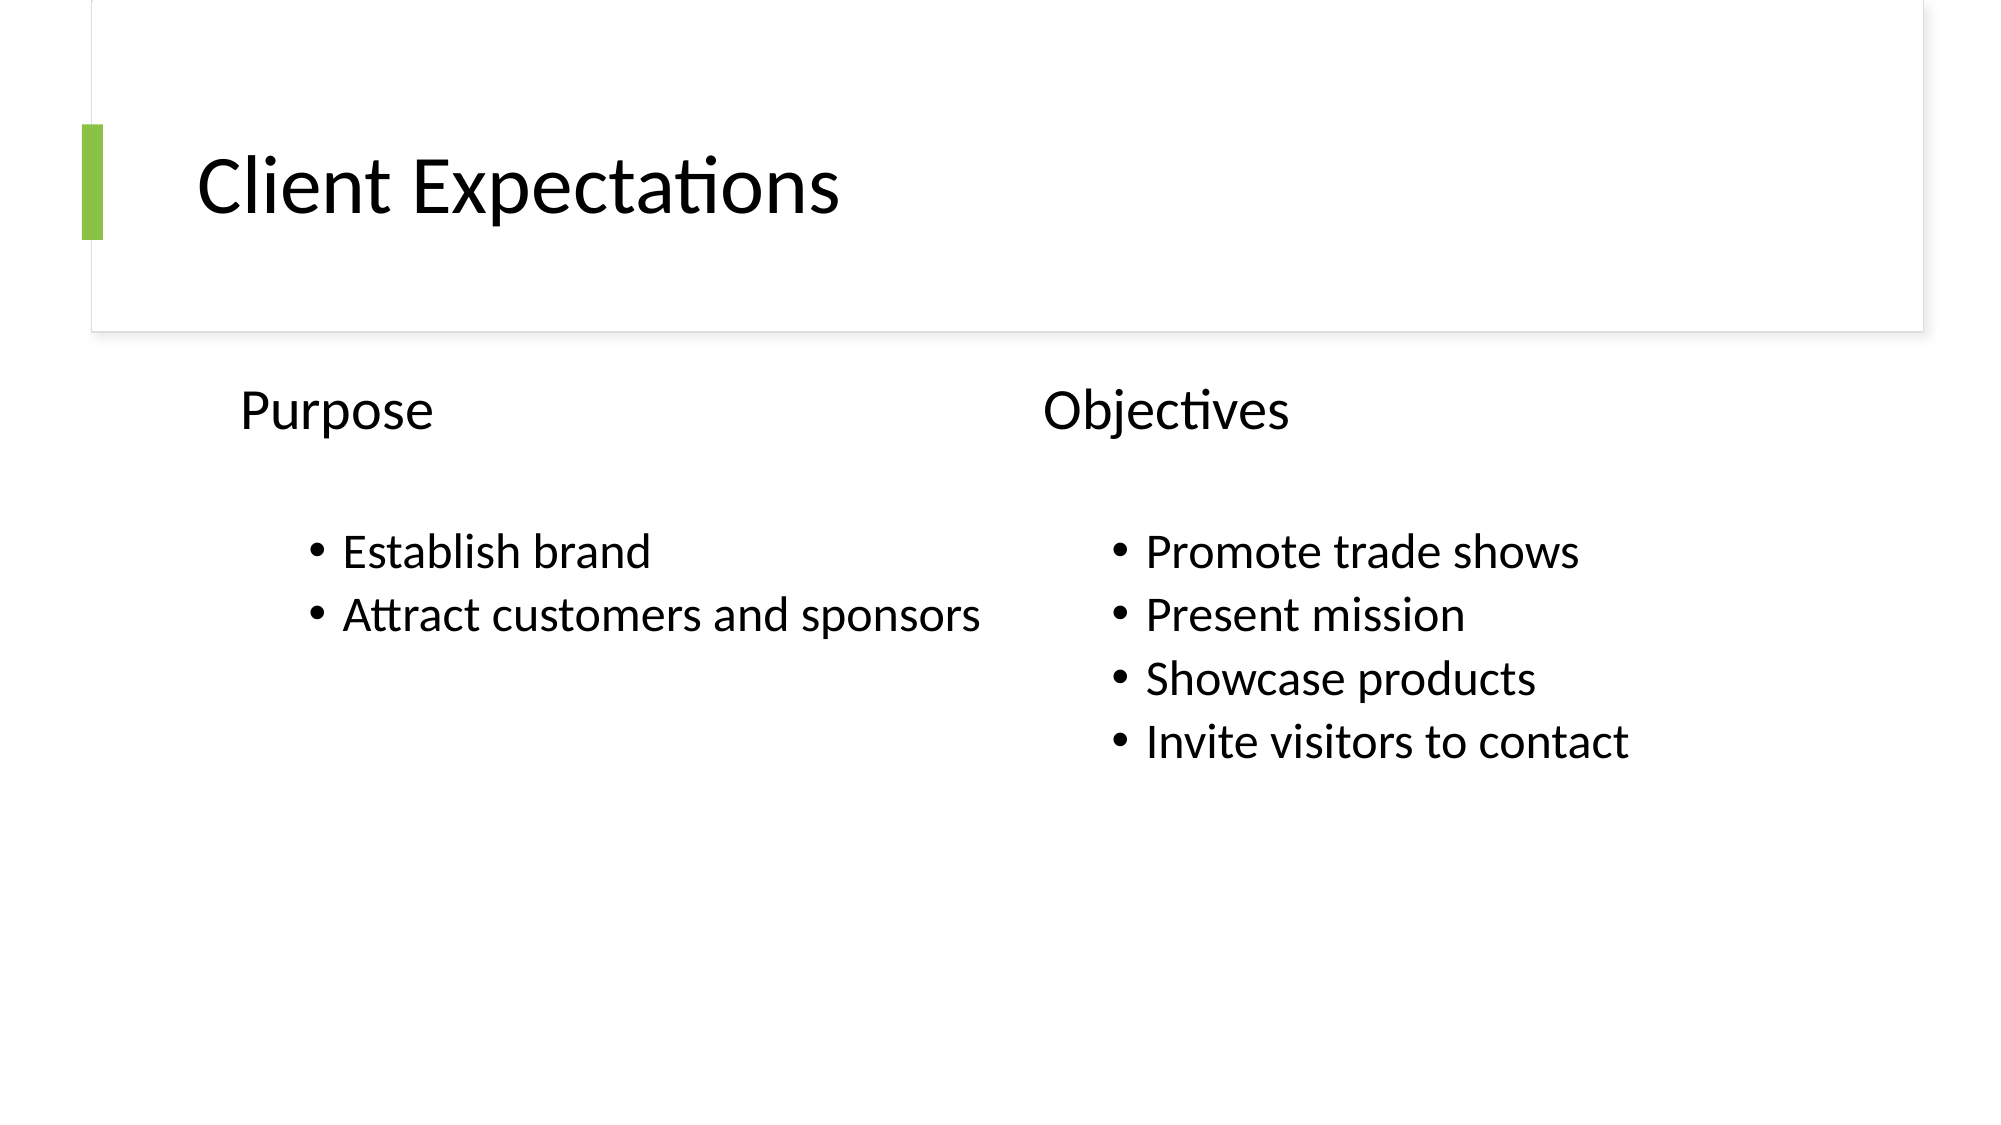

# Client Expectations

Purpose

Establish brand
Attract customers and sponsors

Objectives

Promote trade shows
Present mission
Showcase products
Invite visitors to contact